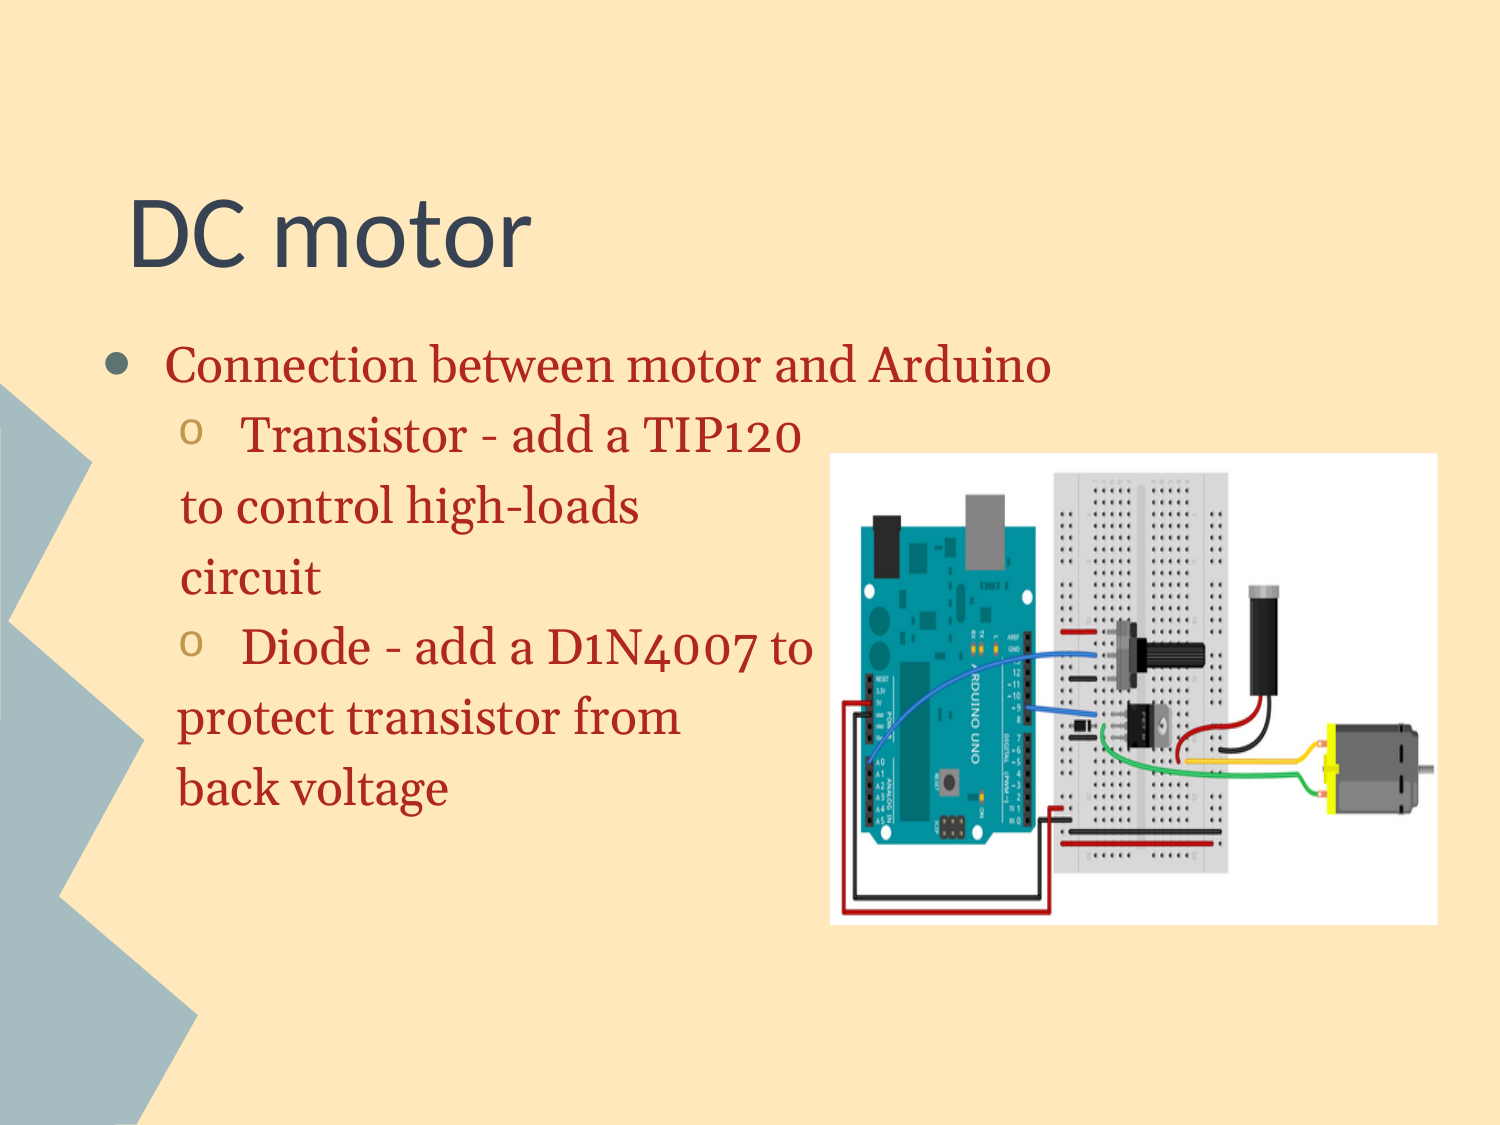

# DC motor
Connection between motor and Arduino
Transistor - add a TIP120
to control high-loads
circuit
Diode - add a D1N4007 to
	 protect transistor from
	 back voltage